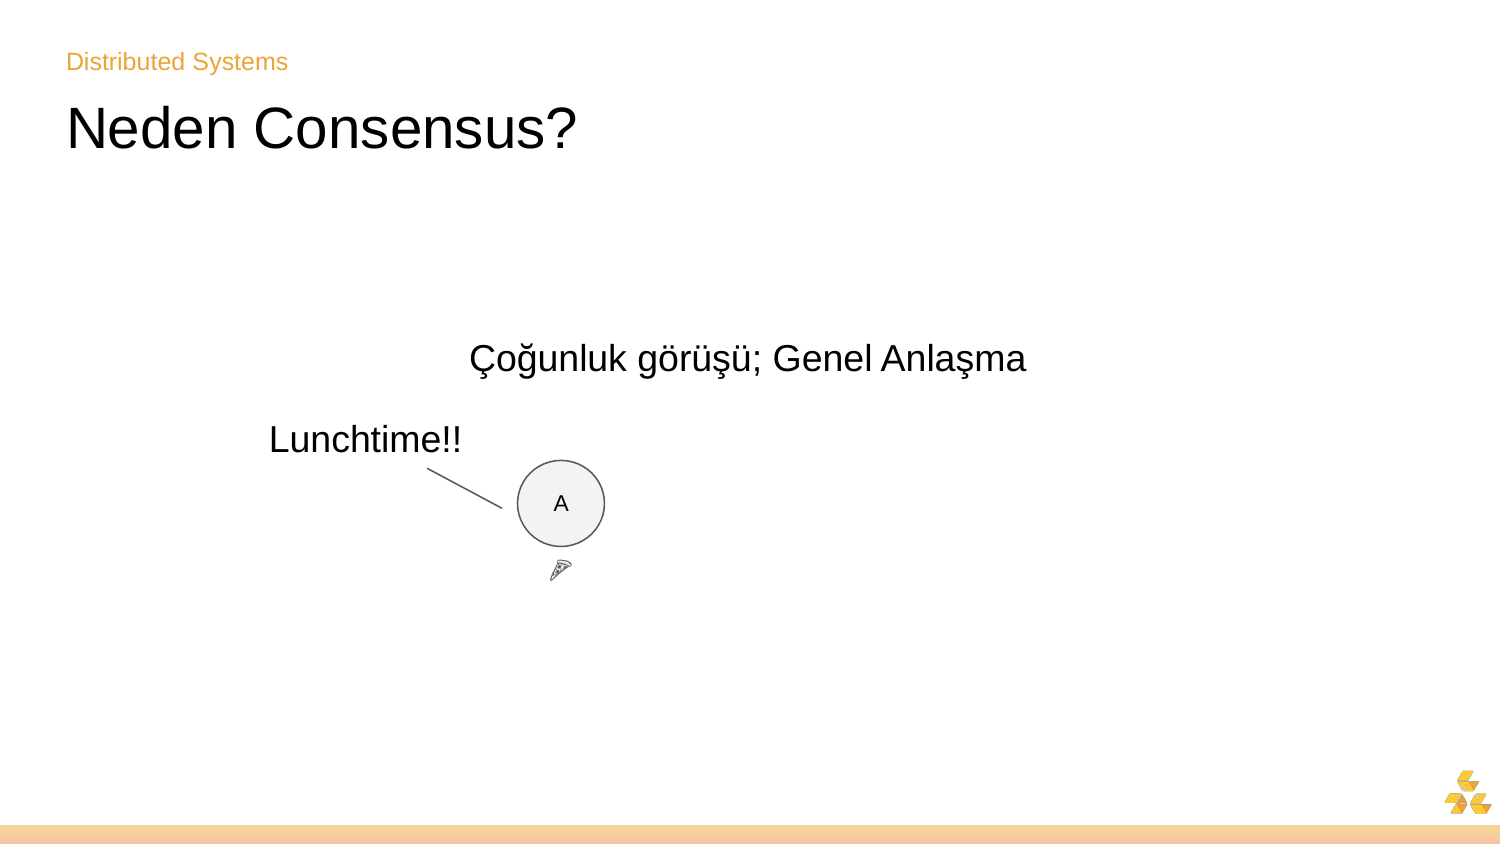

# Distributed Systems
Neden Consensus?
Çoğunluk görüşü; Genel Anlaşma

Lunchtime!!

A
🍕